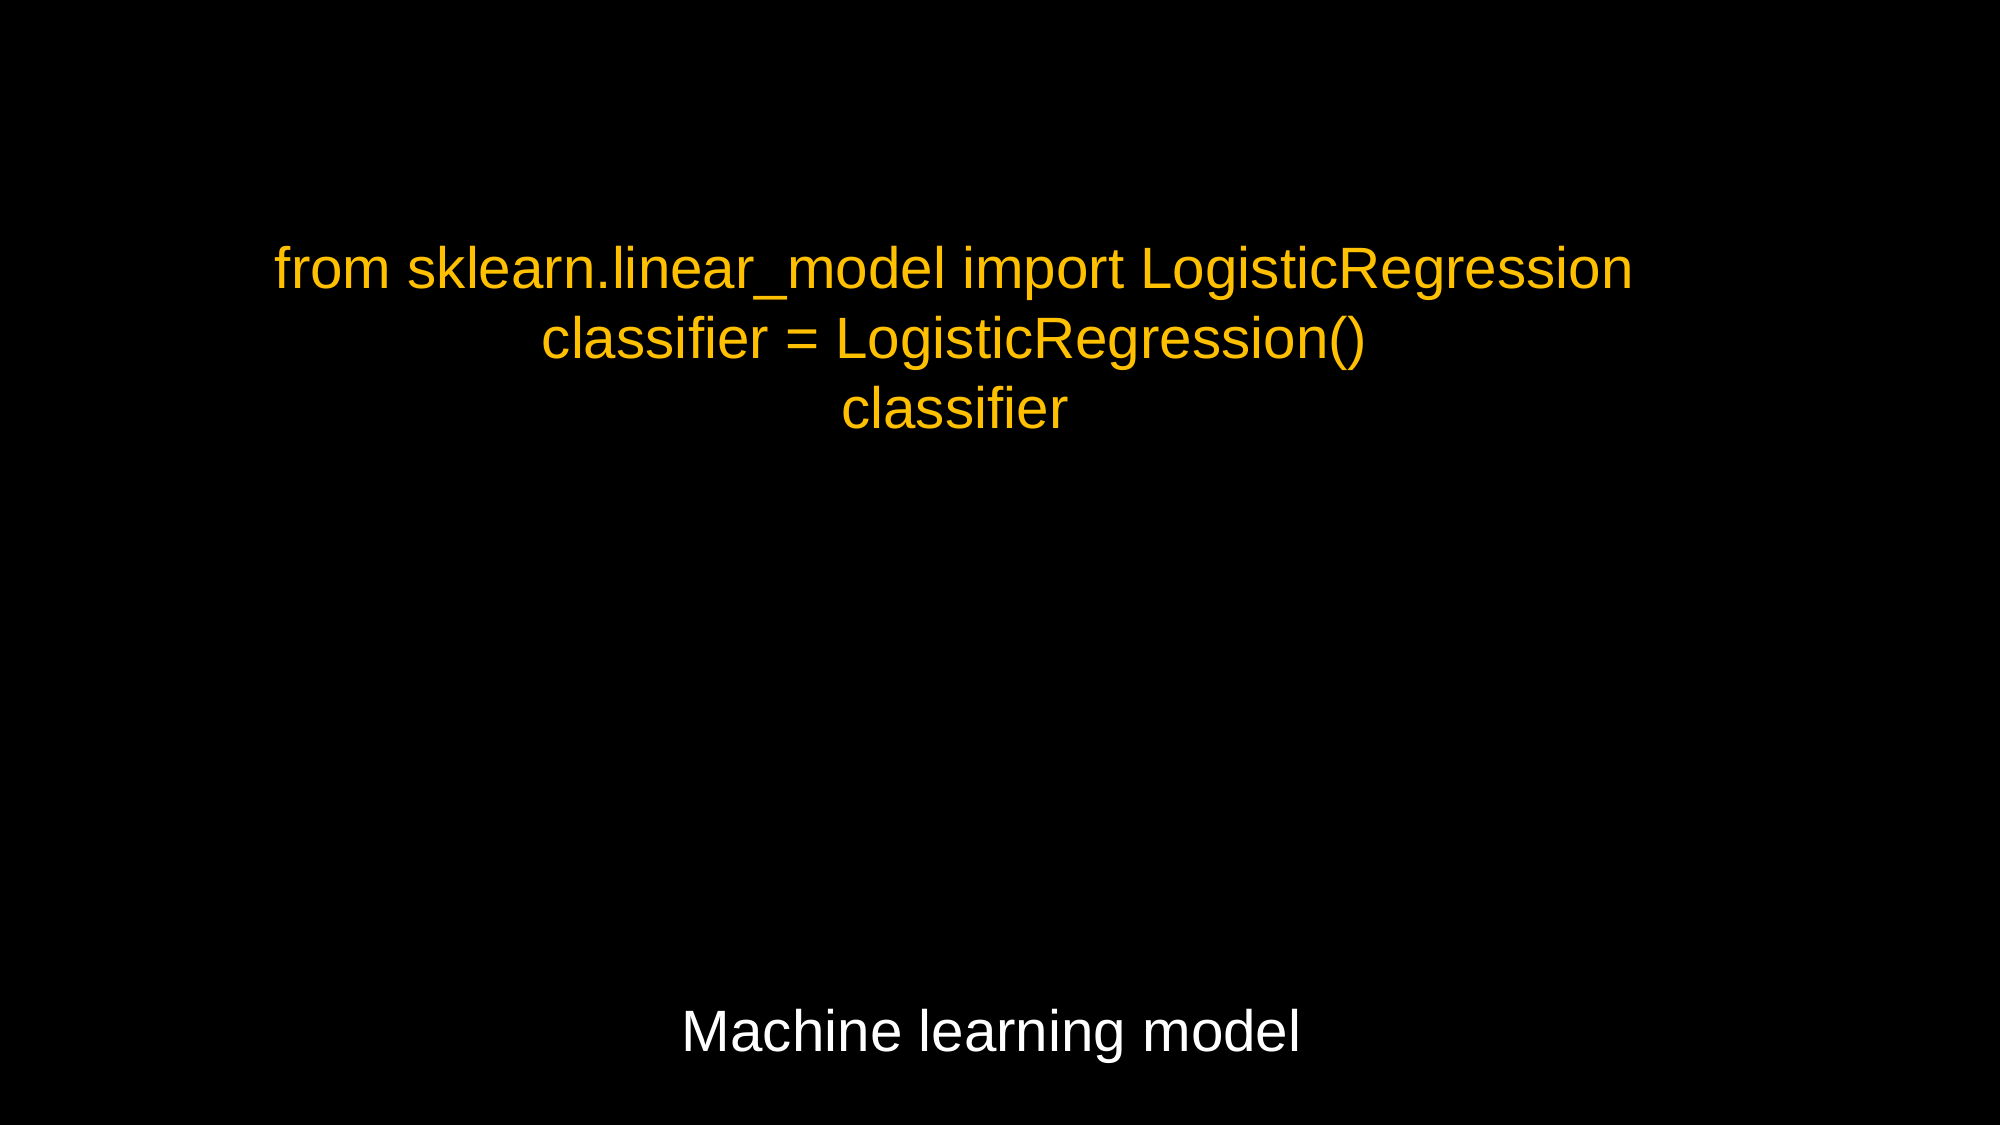

from sklearn.linear_model import LogisticRegression
classifier = LogisticRegression()
classifier

Machine learning model